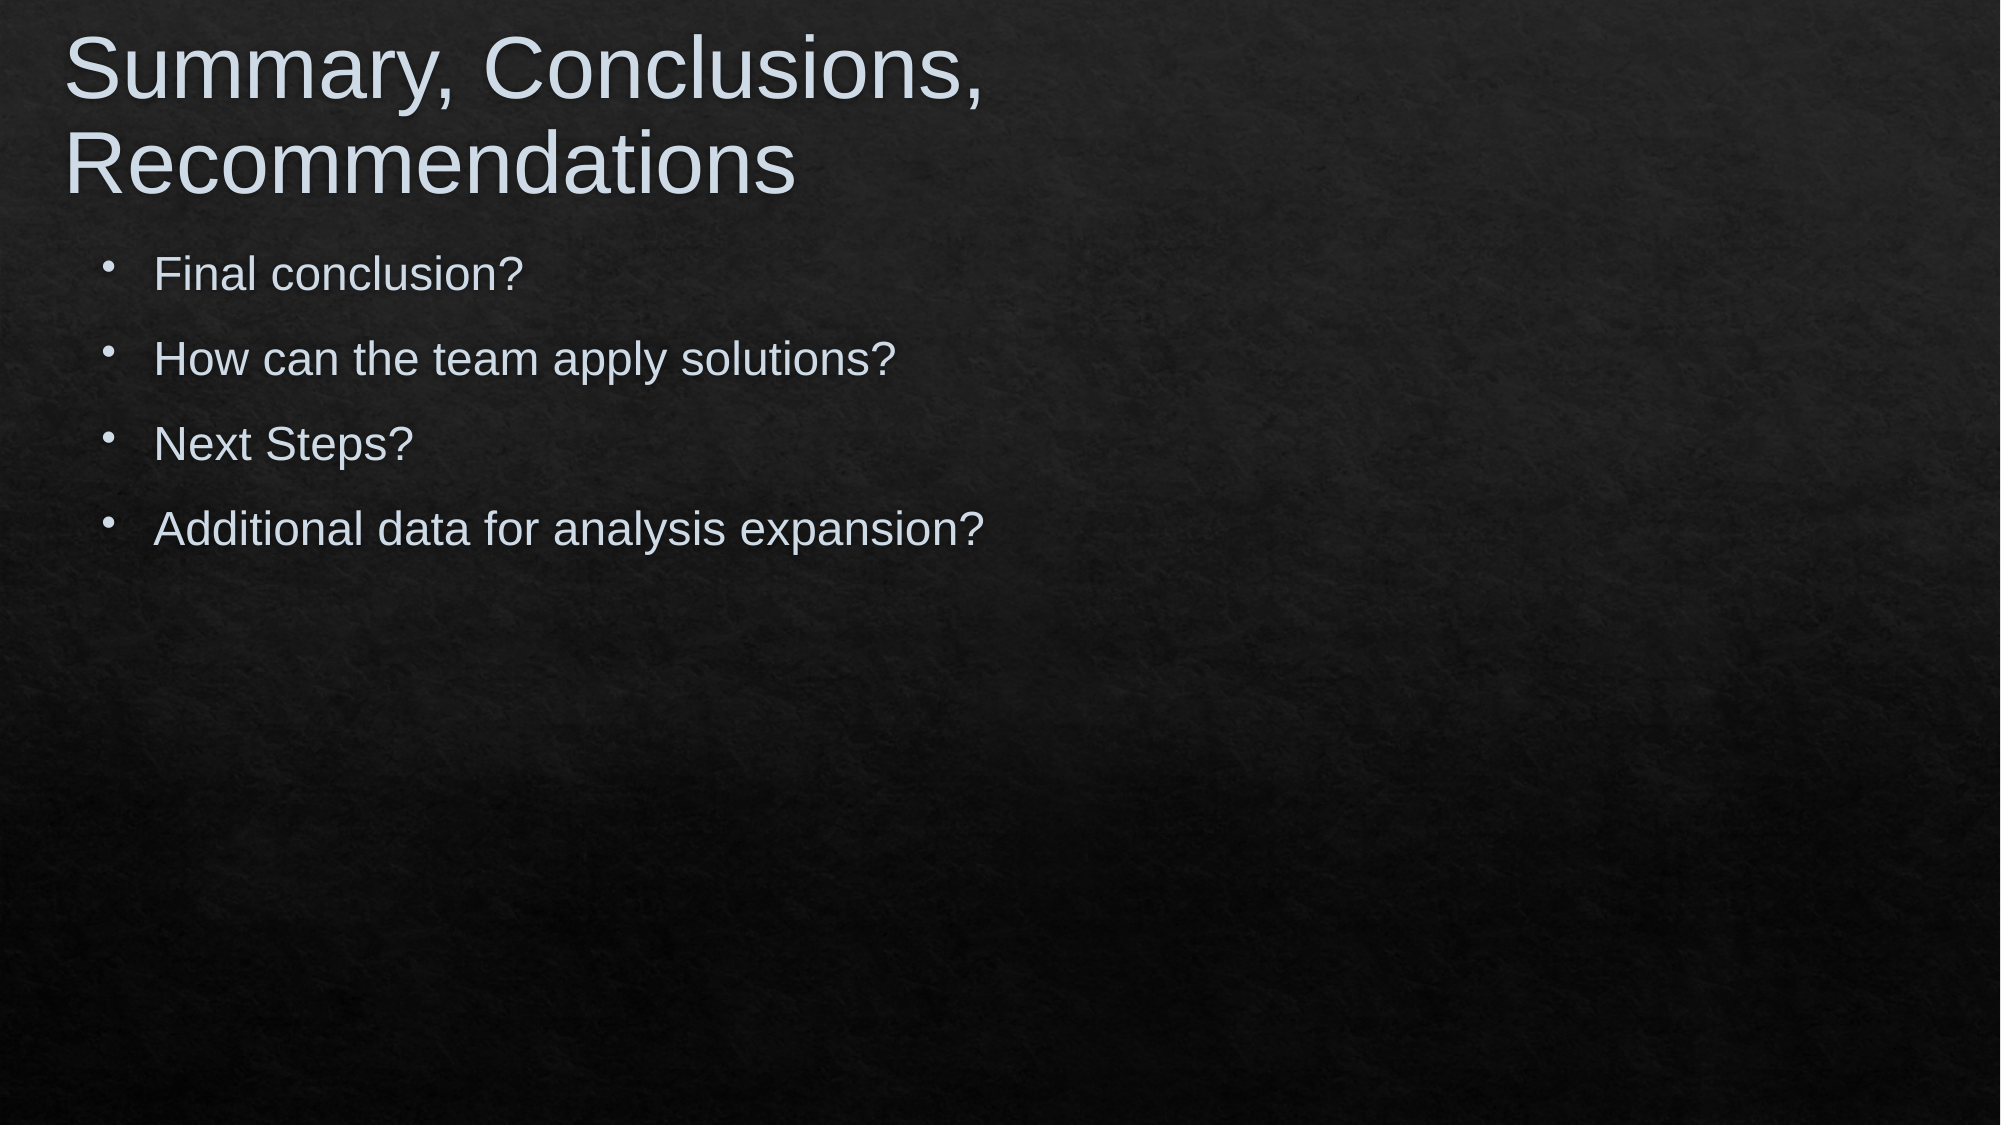

# Summary, Conclusions, Recommendations
Final conclusion?
How can the team apply solutions?
Next Steps?
Additional data for analysis expansion?